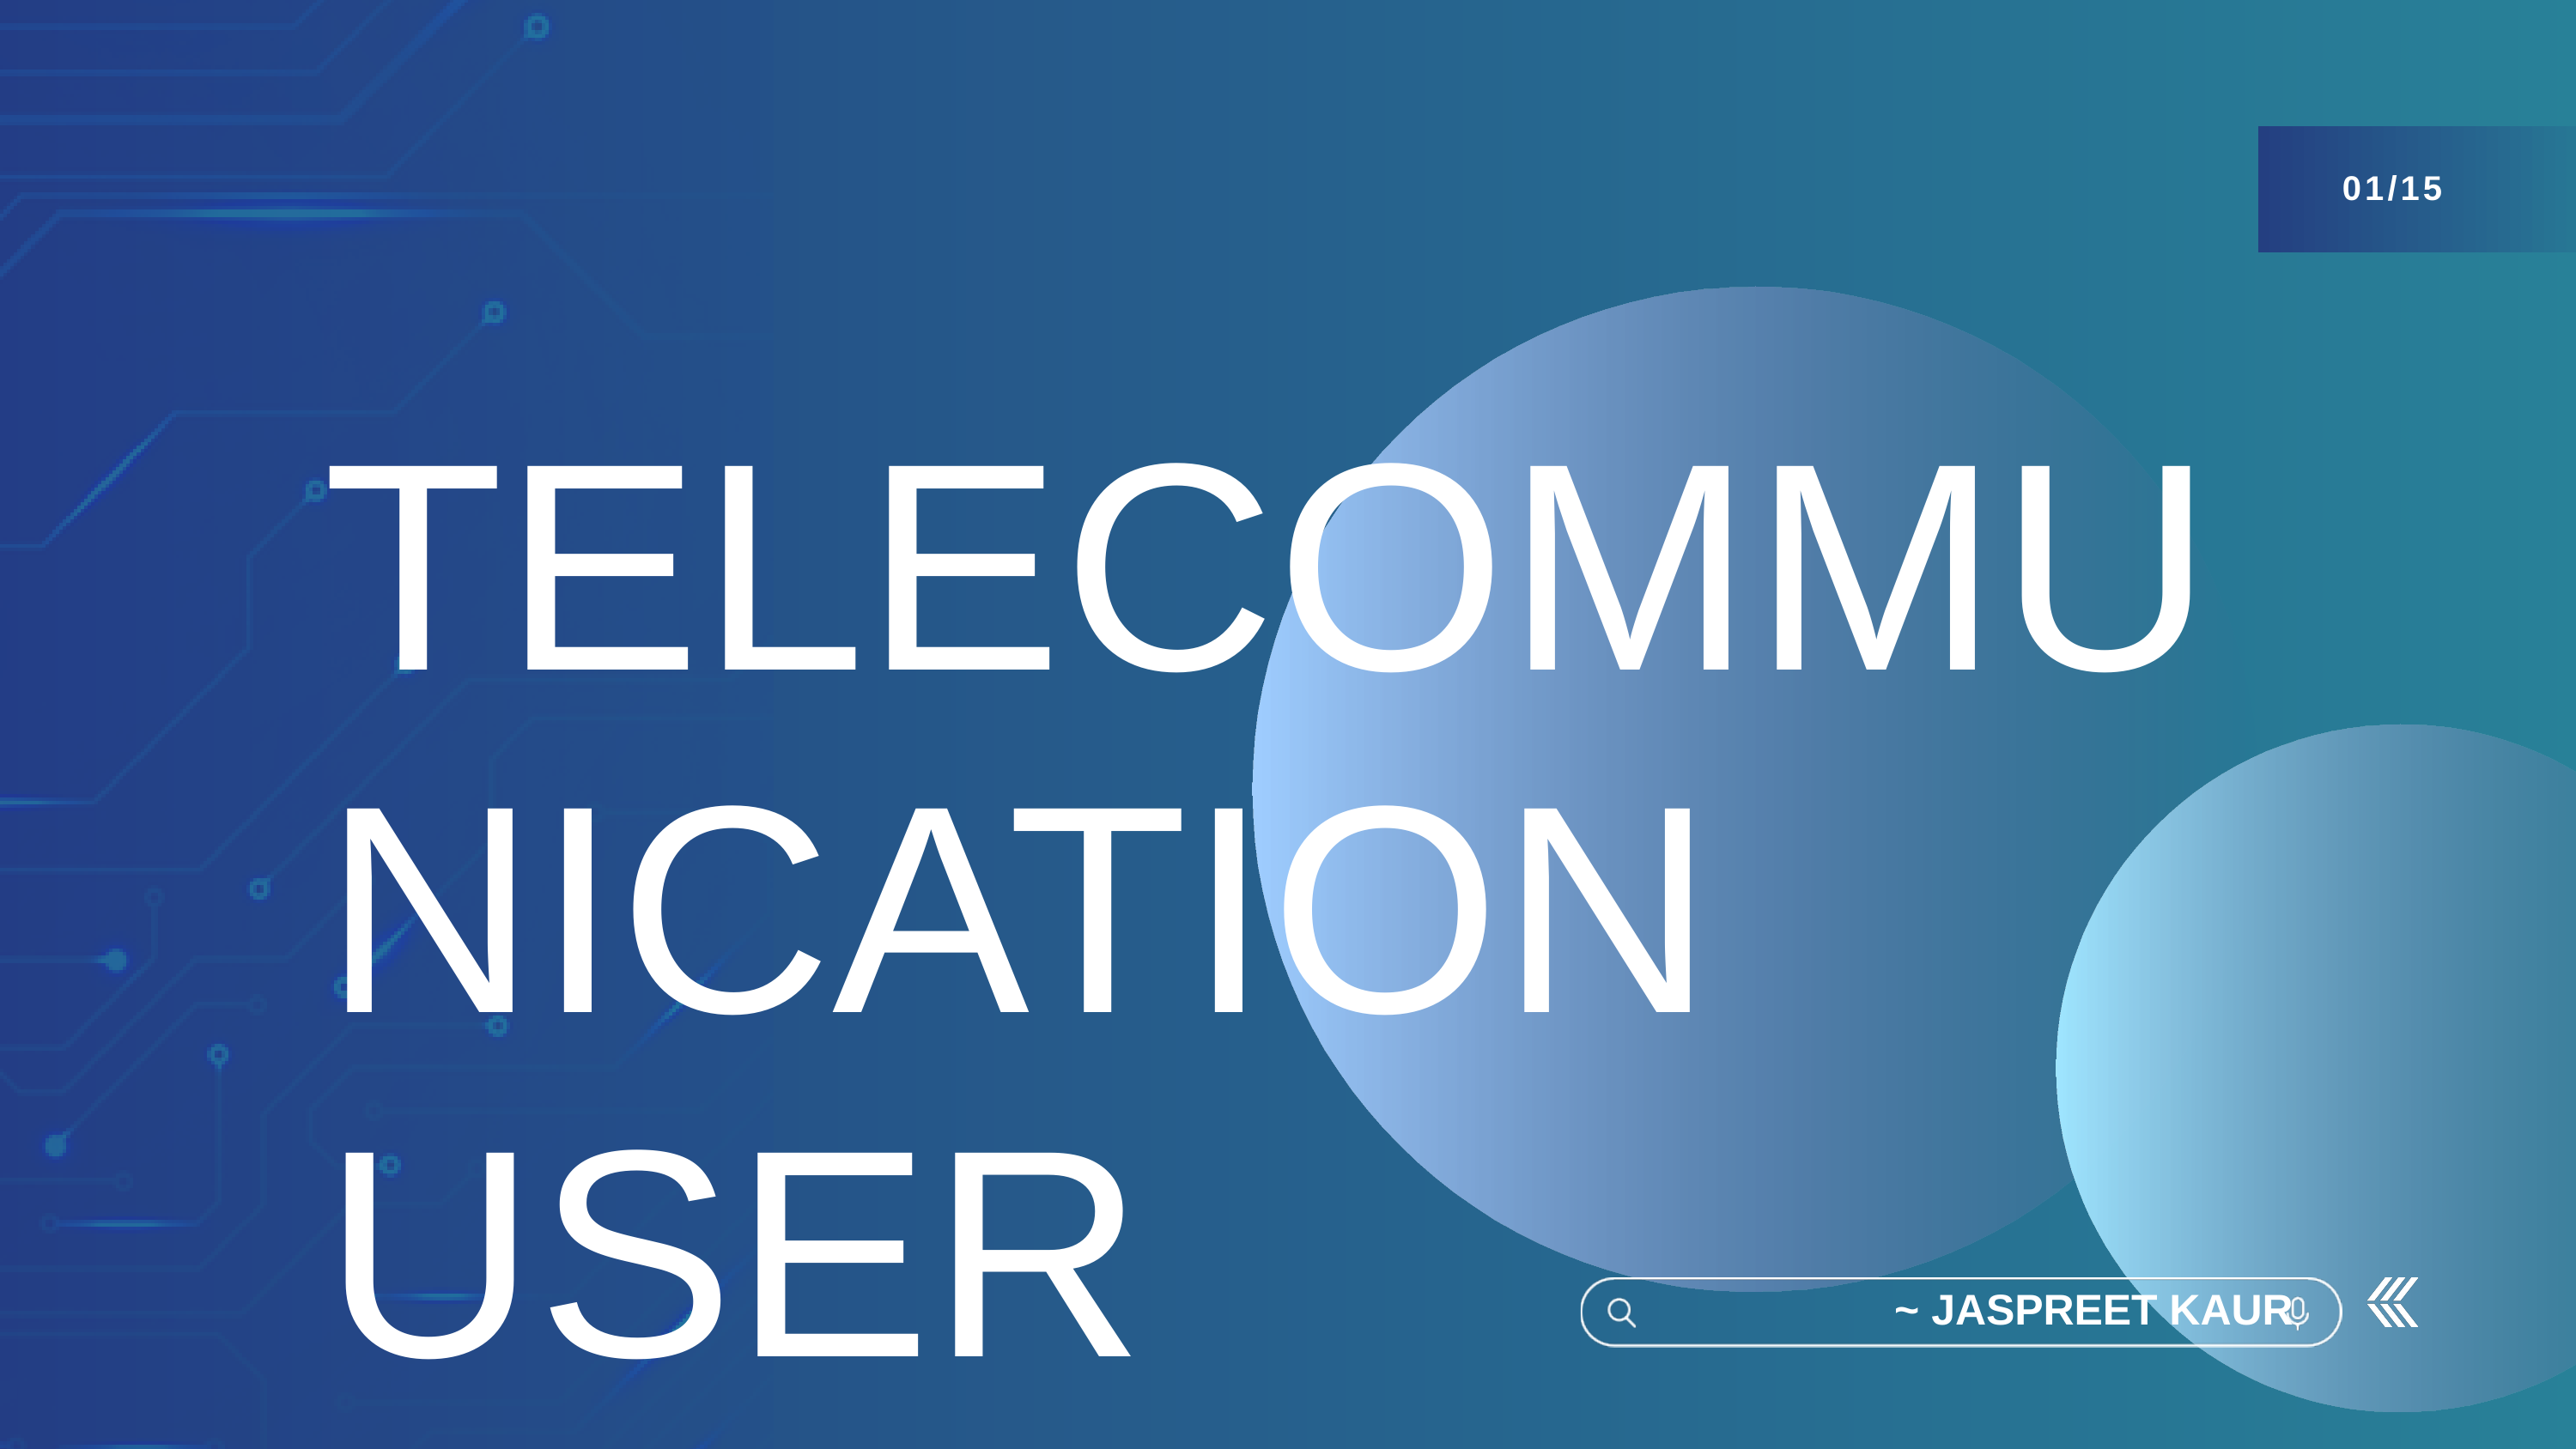

01/15

TELECOMMUNICATION USER ANALYTICS

                        ~ JASPREET KAUR